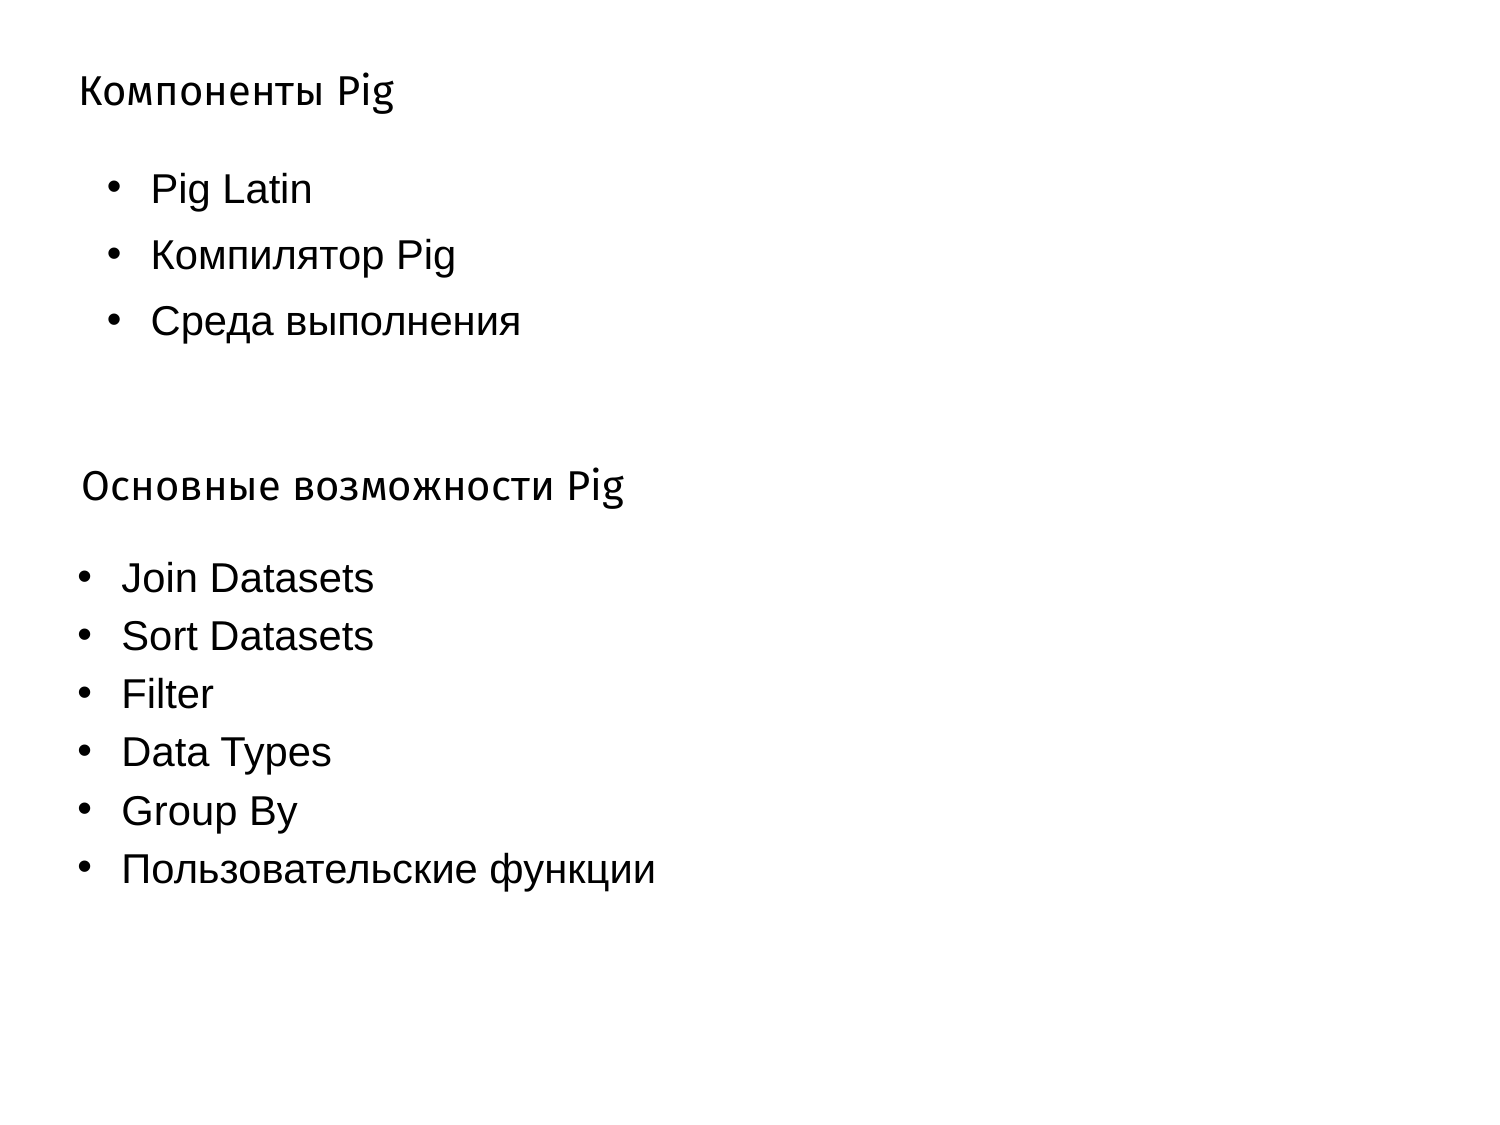

Компоненты Pig
Pig Latin
Компилятор Pig
Среда выполнения
# Основные возможности Pig
Join Datasets
Sort Datasets
Filter
Data Types
Group By
Пользовательские функции